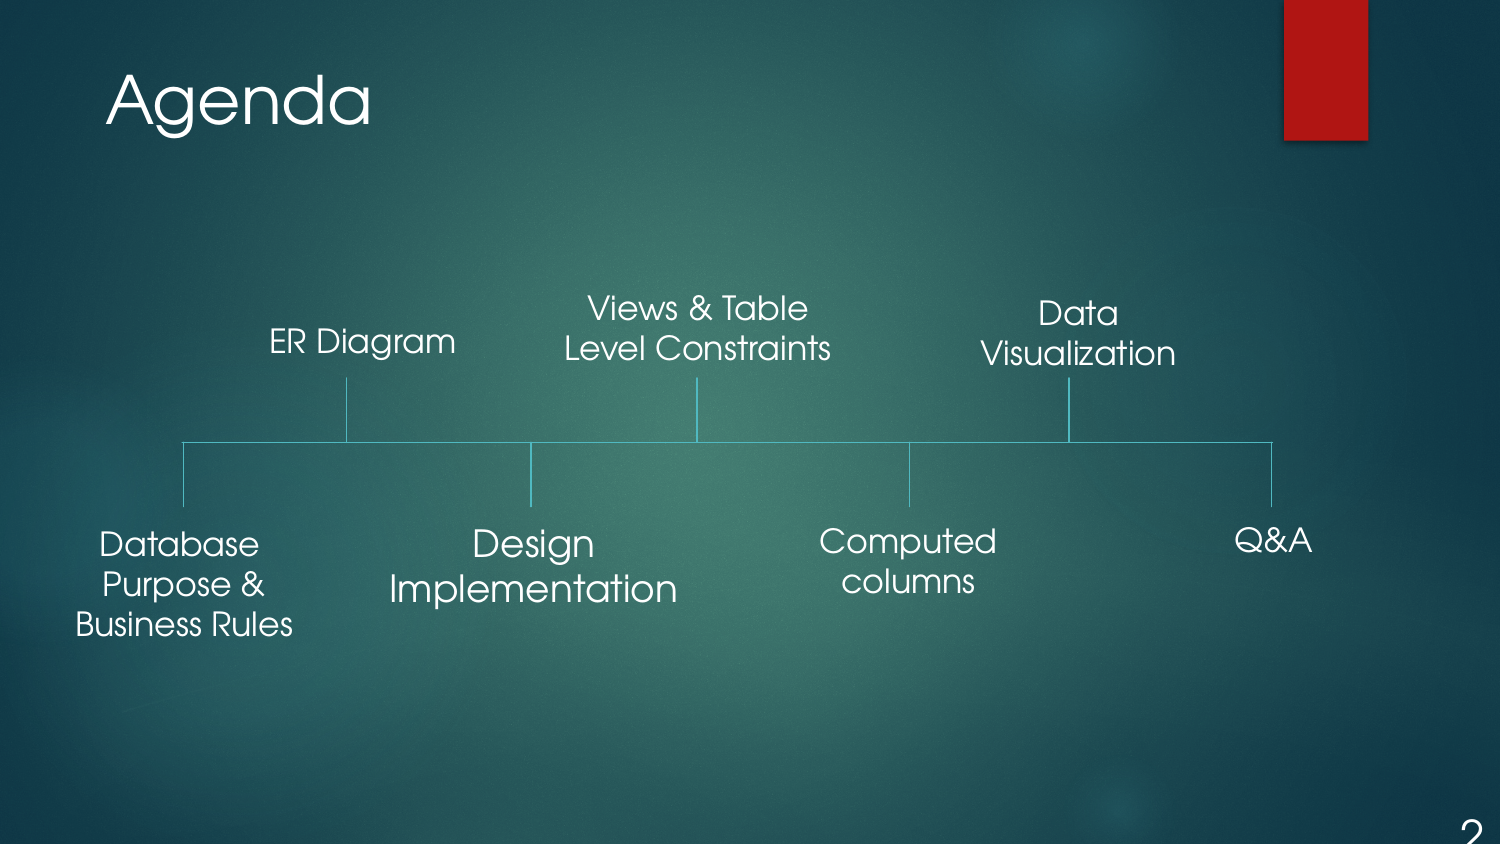

# Agenda
Views & Table Level Constraints
Data Visualization
   ER Diagram
Design Implementation

   Q&A

Computed columns
Database  Purpose & Business Rules
2